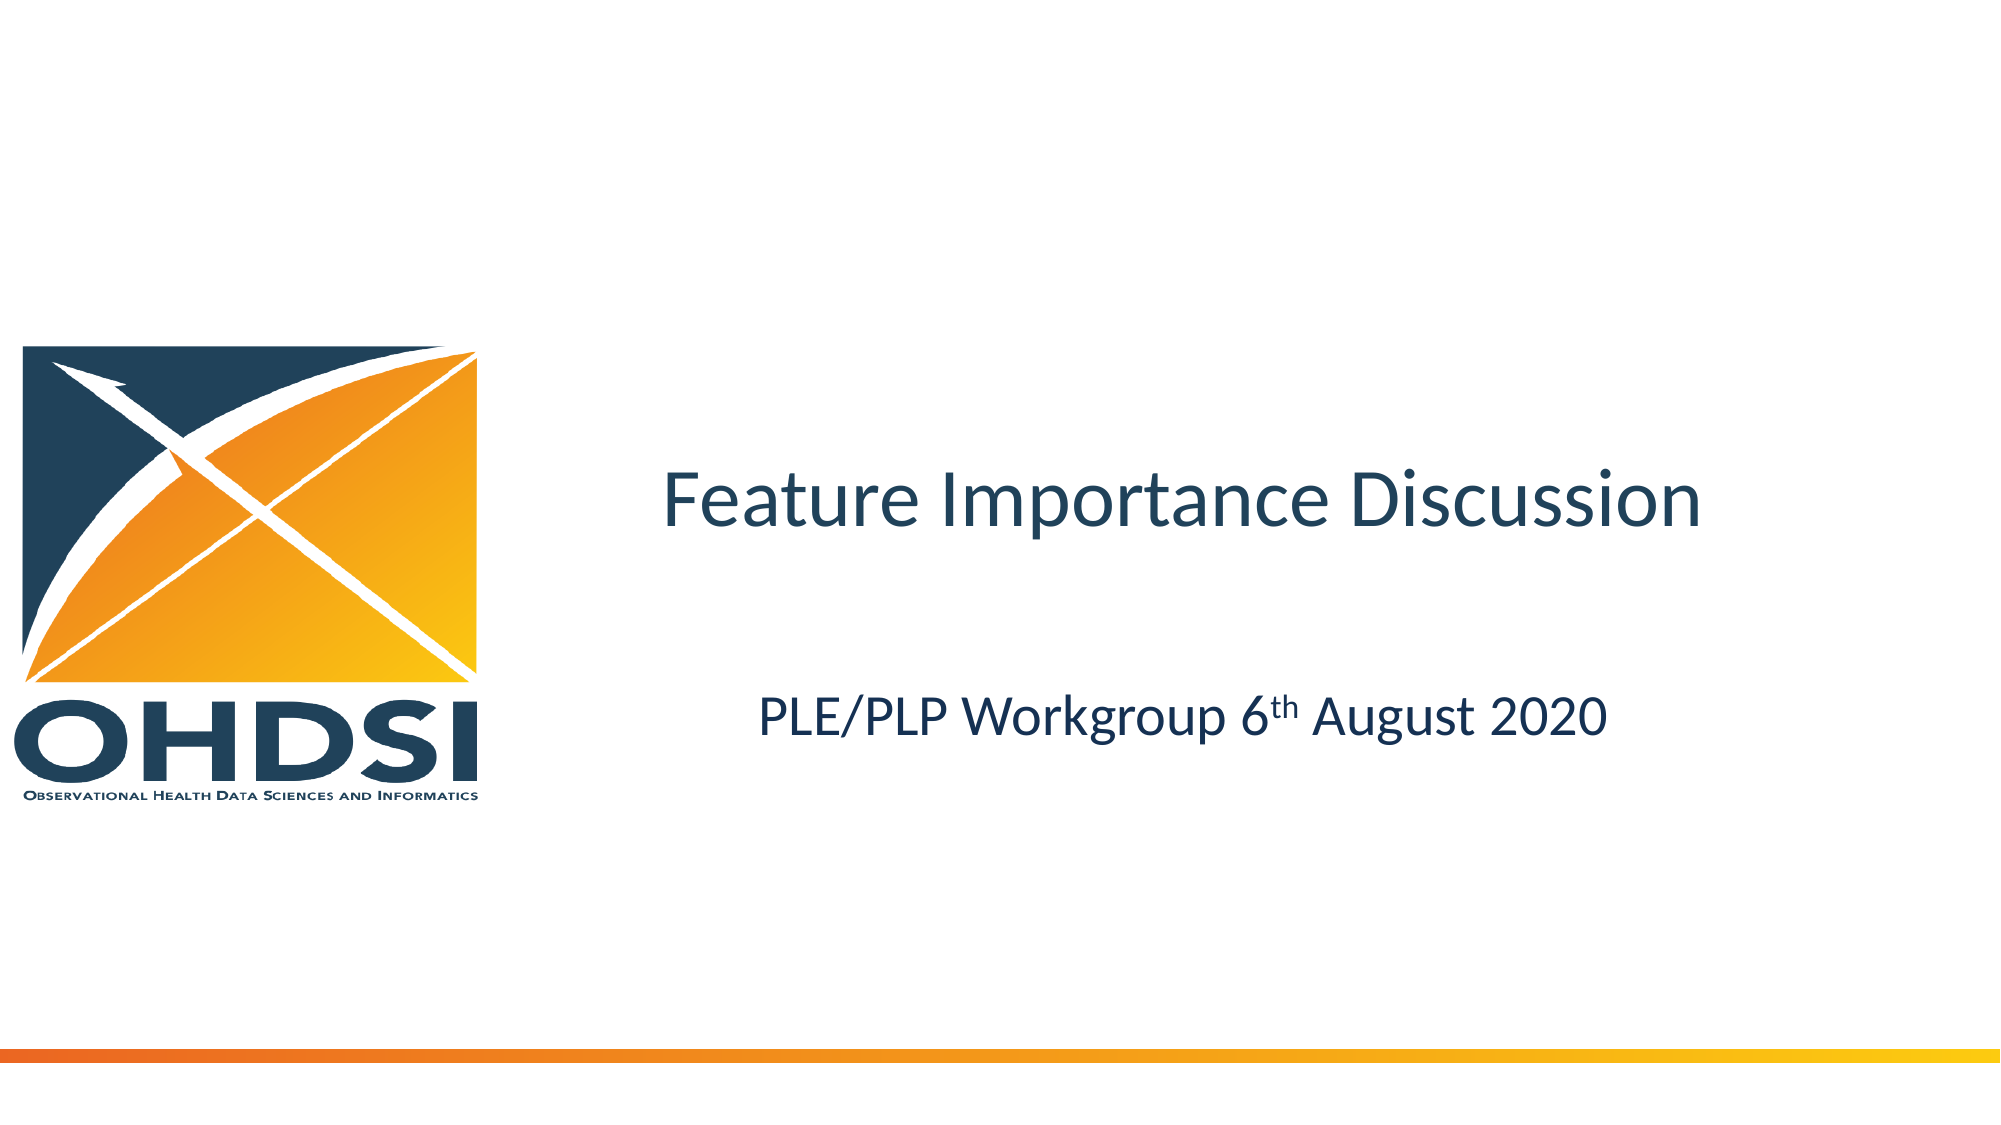

# Feature Importance Discussion
PLE/PLP Workgroup 6th August 2020